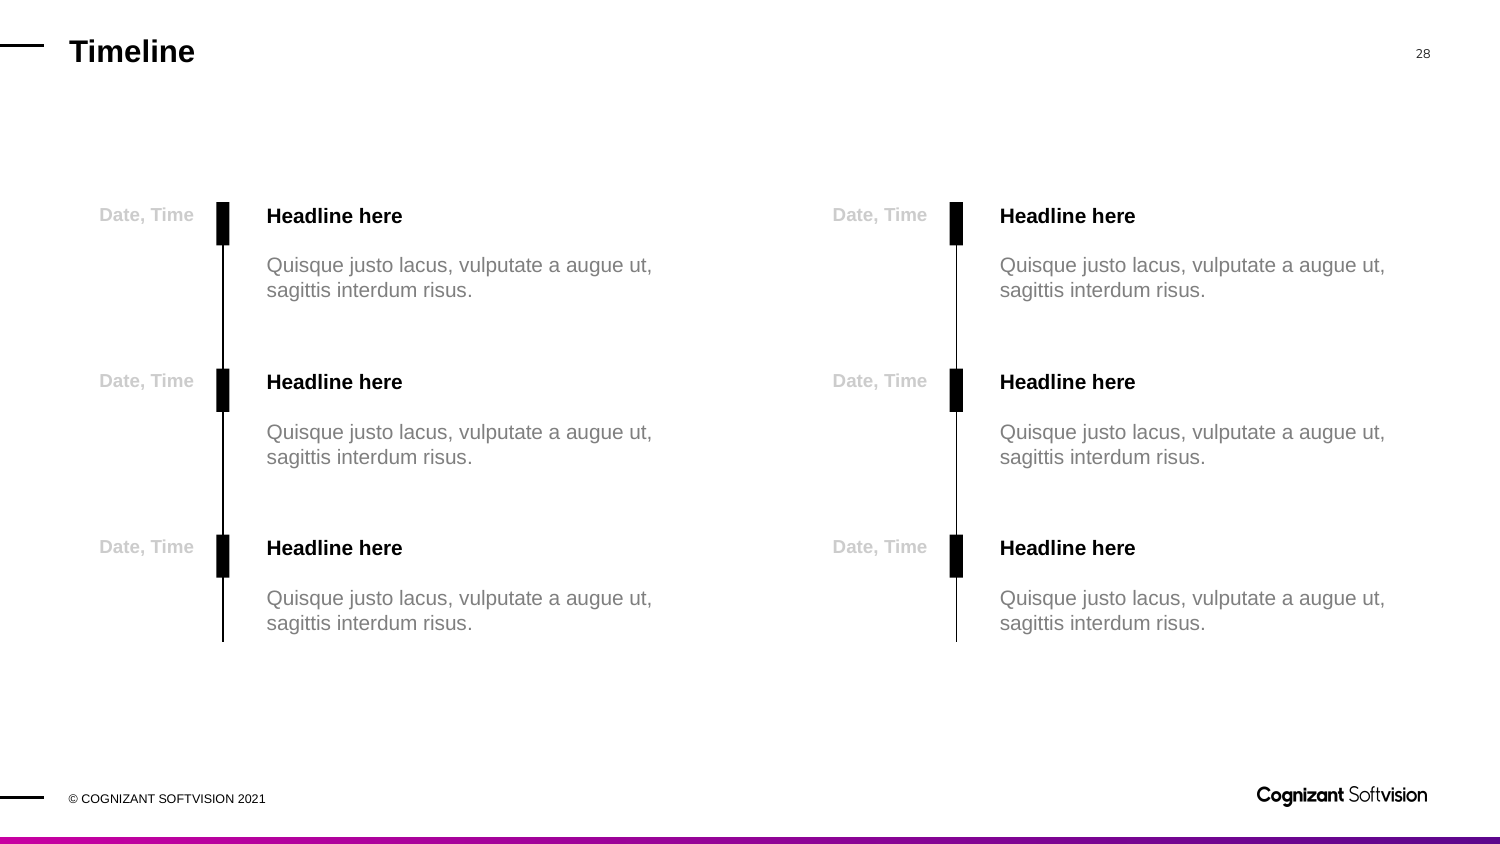

# Timeline

Date, Time
Headline here

Quisque justo lacus, vulputate a augue ut, sagittis interdum risus.
Date, Time
Headline here

Quisque justo lacus, vulputate a augue ut, sagittis interdum risus.

Date, Time
Headline here

Quisque justo lacus, vulputate a augue ut, sagittis interdum risus.
Date, Time
Headline here

Quisque justo lacus, vulputate a augue ut, sagittis interdum risus.

Date, Time
Headline here

Quisque justo lacus, vulputate a augue ut, sagittis interdum risus.
Date, Time
Headline here

Quisque justo lacus, vulputate a augue ut, sagittis interdum risus.